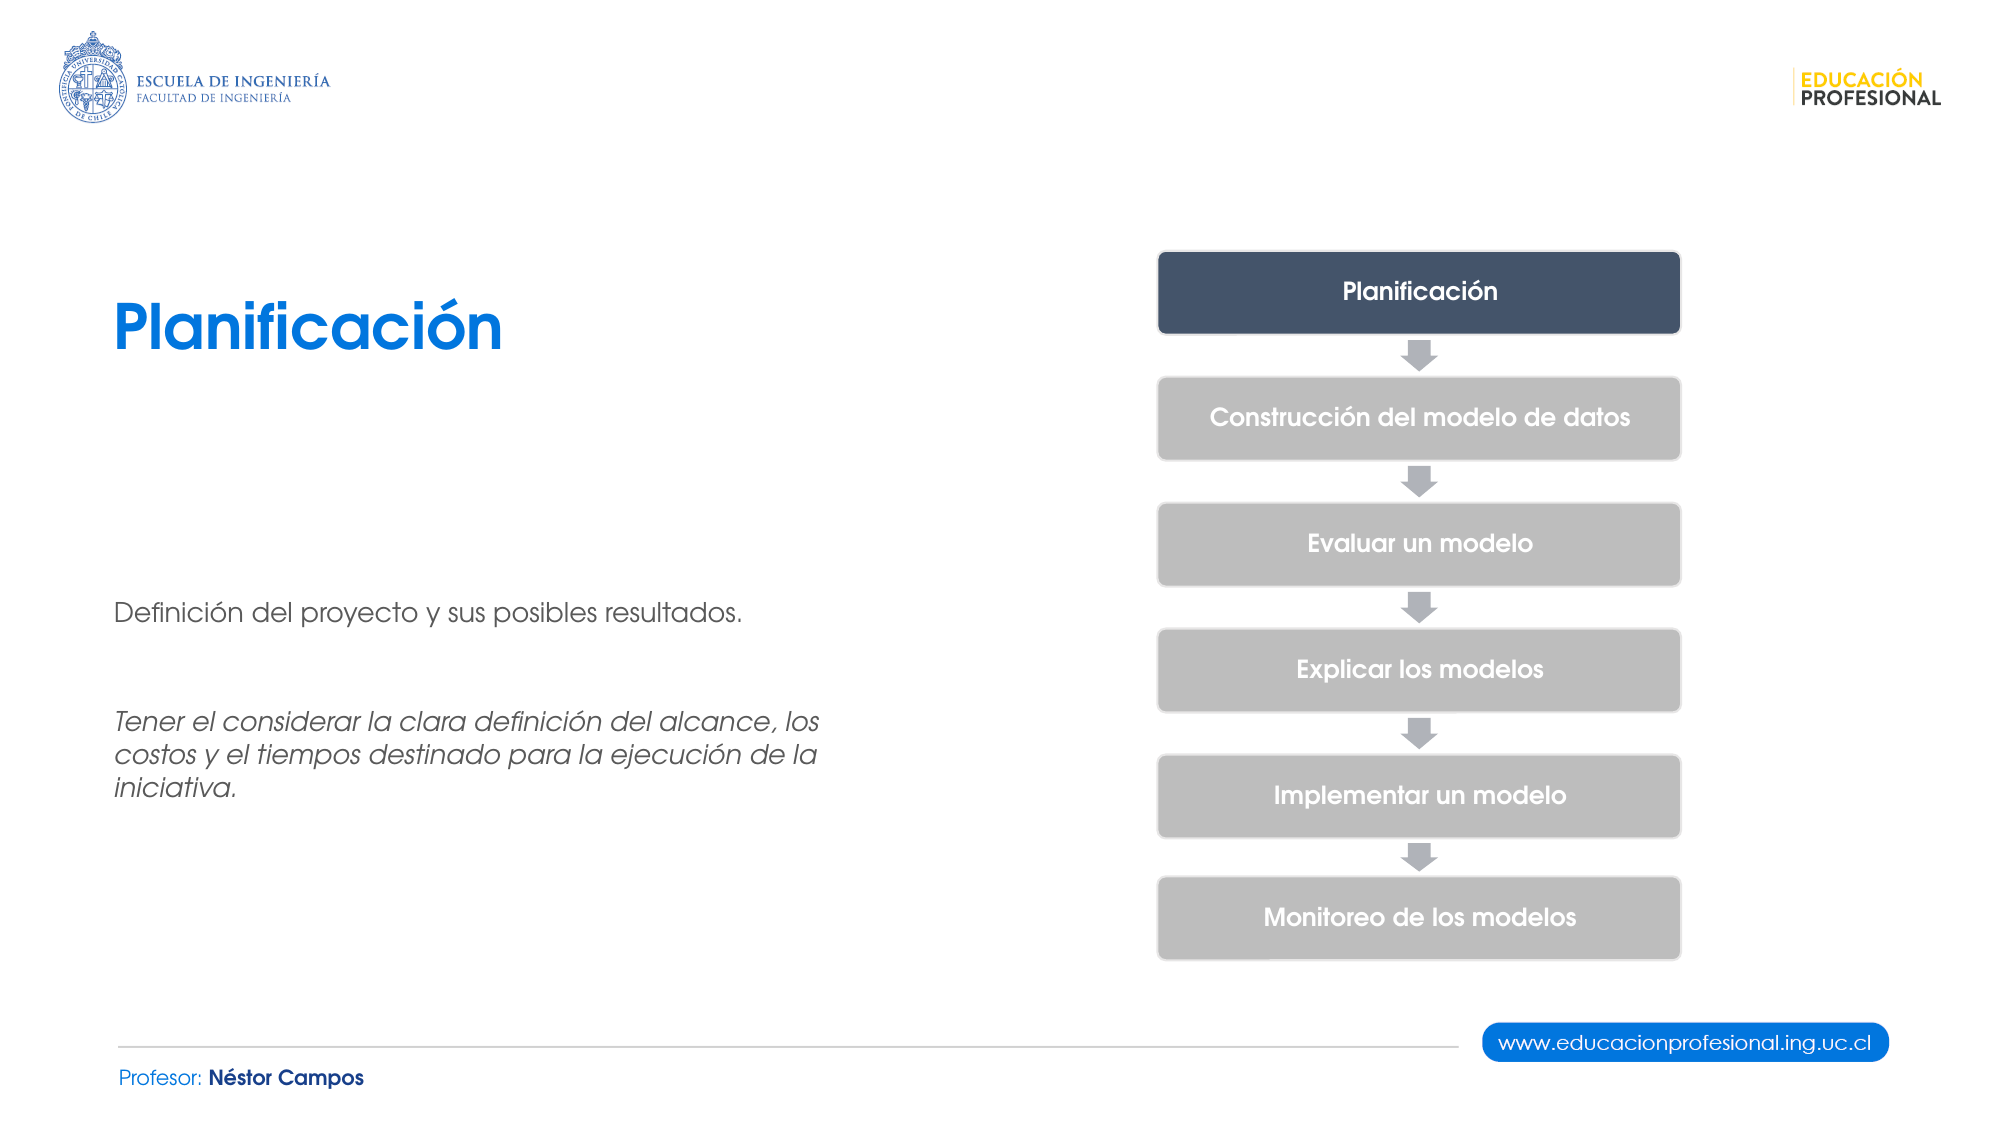

Planificación

Construcción del modelo de datos

Evaluar un modelo

Explicar los modelos

Implementar un modelo

Monitoreo de los modelos
# Planificación
Definición del proyecto y sus posibles resultados.

Tener el considerar la clara definición del alcance, los costos y el tiempos destinado para la ejecución de la iniciativa.